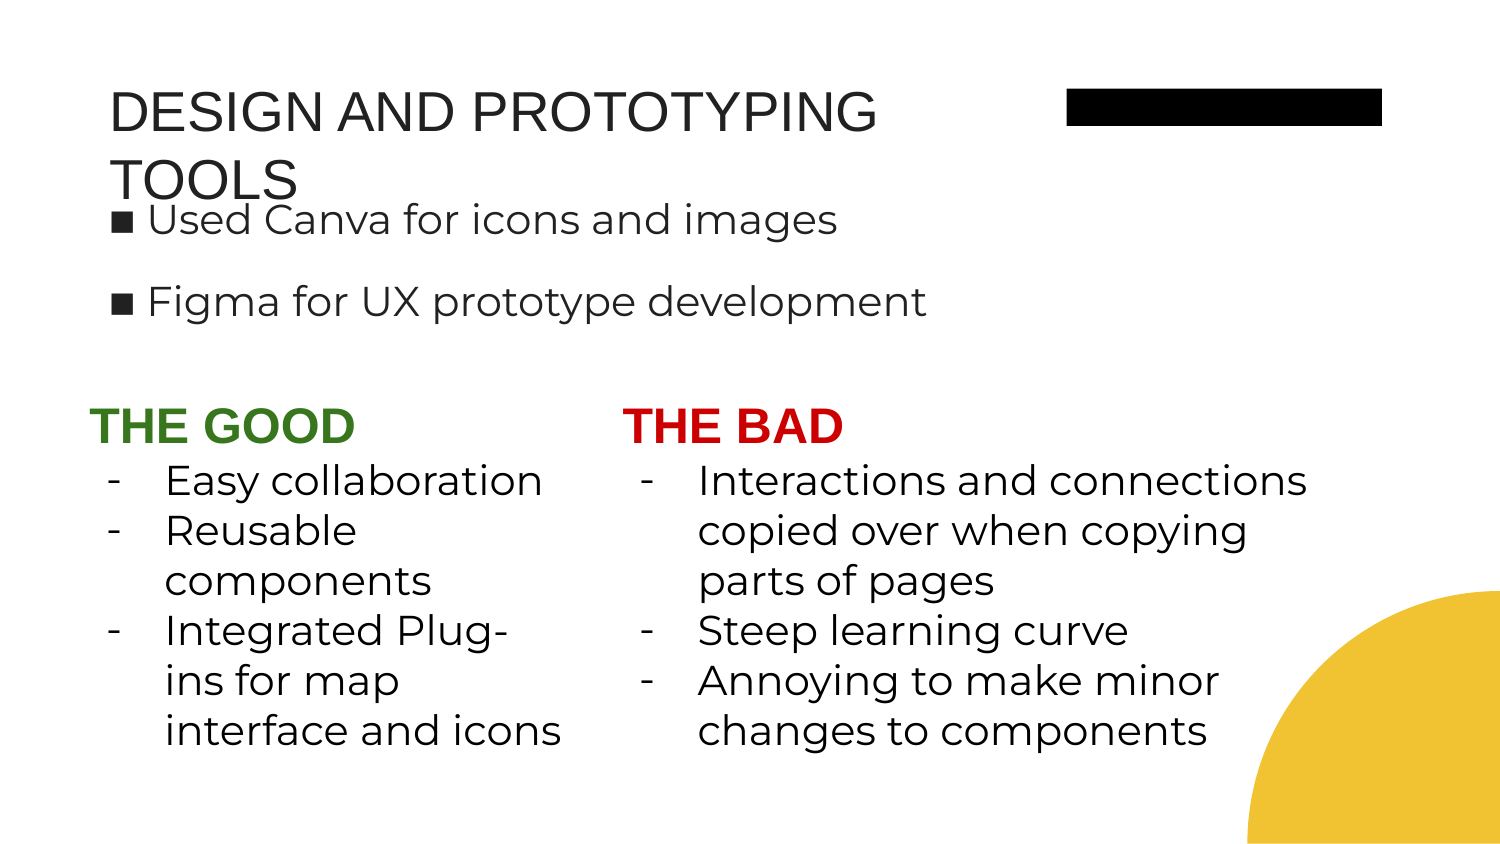

DESIGN AND PROTOTYPING TOOLS
◼ Used Canva for icons and images
◼ Figma for UX prototype development

THE GOOD
Easy collaboration
Reusable components
Integrated Plug-ins for map interface and icons
THE BAD
Interactions and connections copied over when copying parts of pages
Steep learning curve
Annoying to make minor changes to components